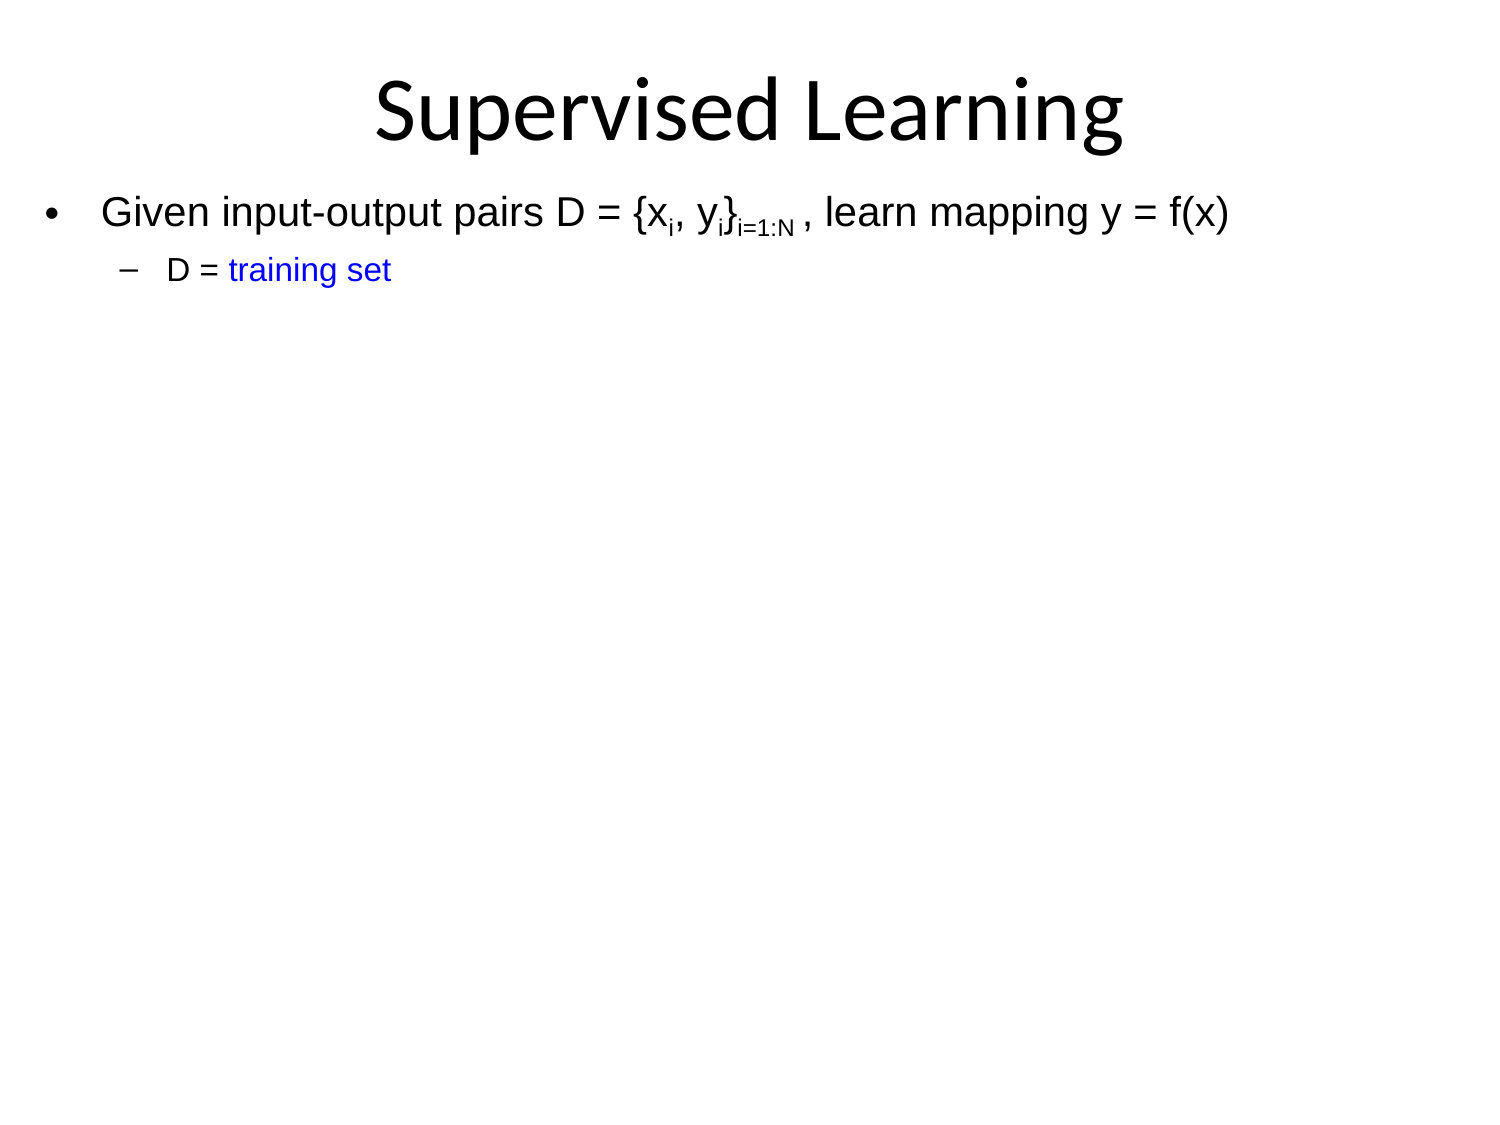

# Supervised Learning
Given input-output pairs D = {xi, yi}i=1:N , learn mapping y = f(x)
D = training set